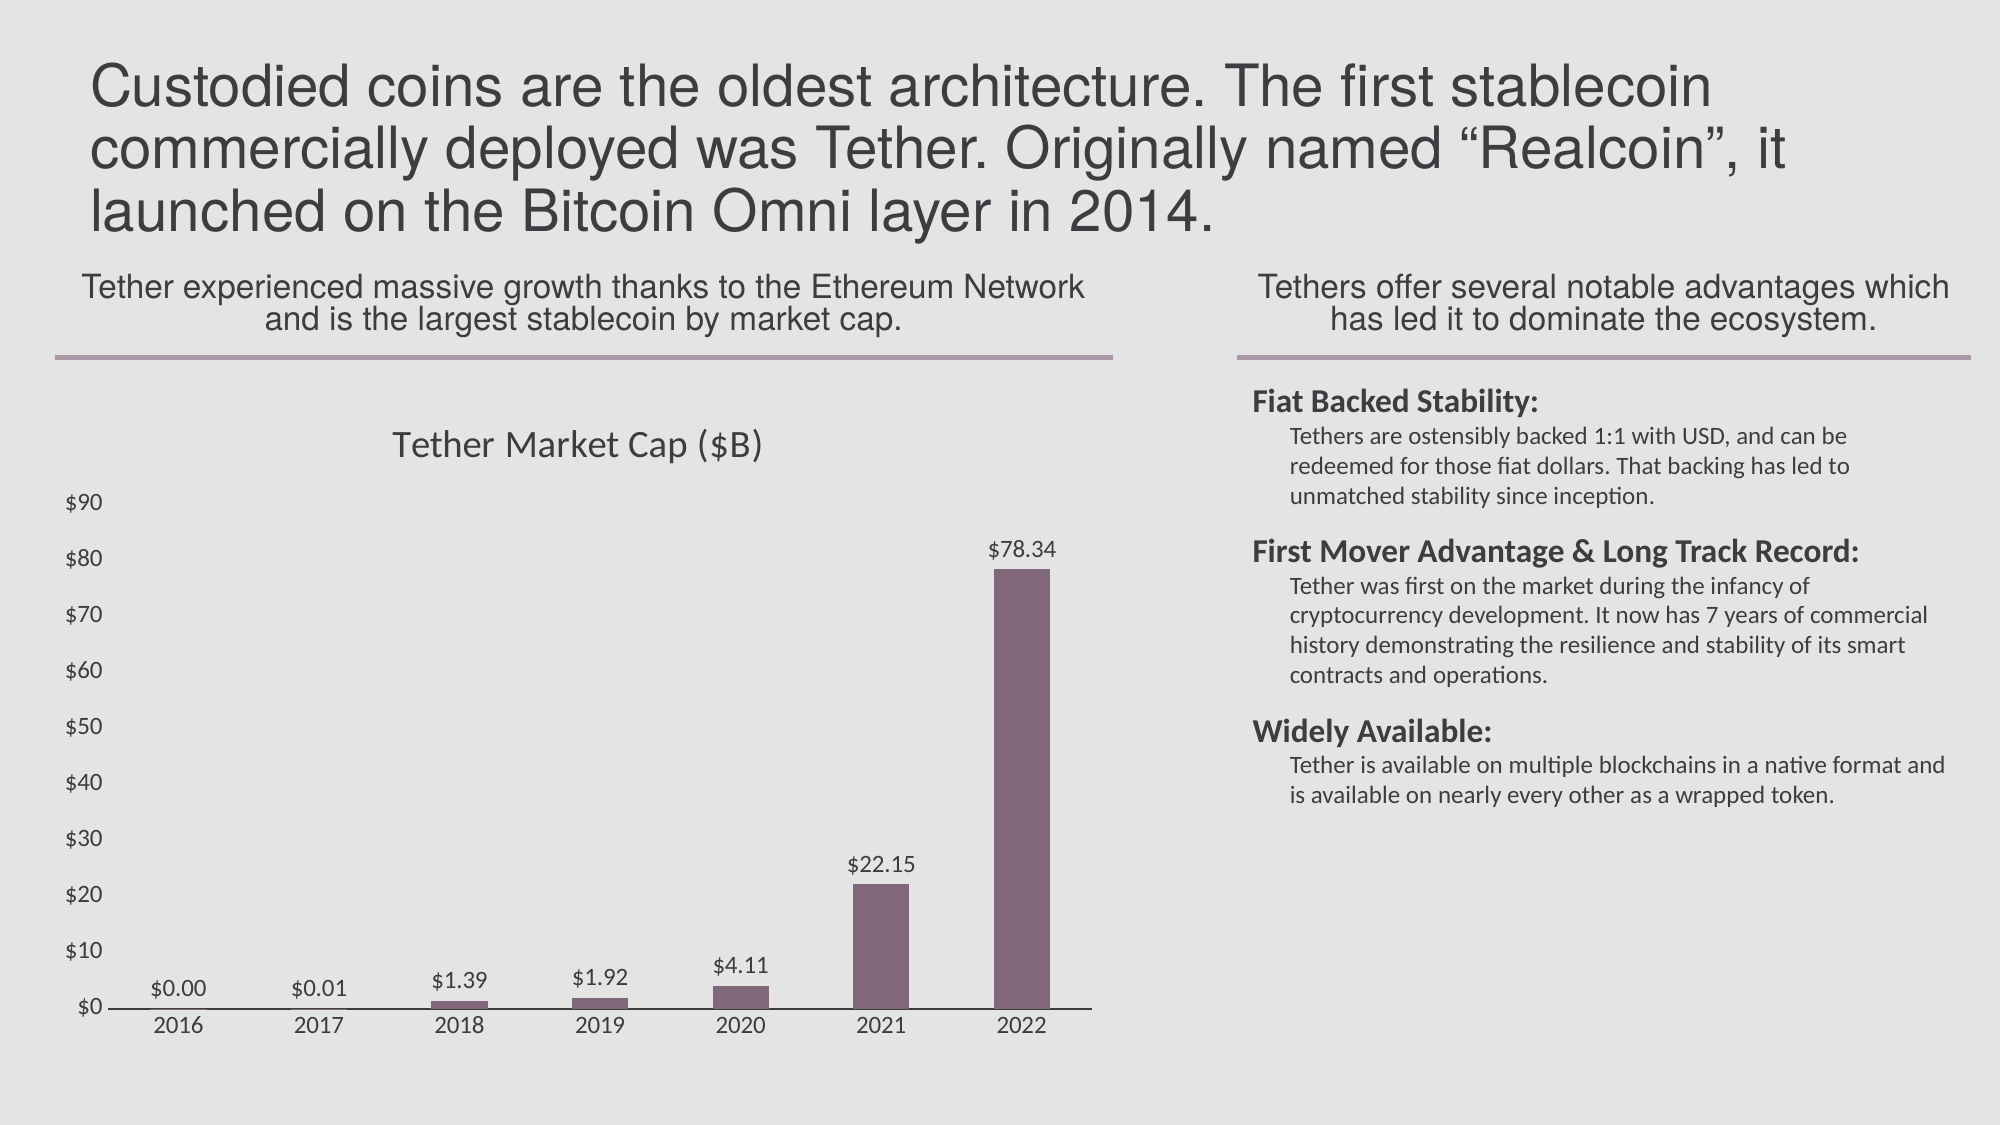

# Custodied coins are the oldest architecture. The first stablecoin commercially deployed was Tether. Originally named “Realcoin”, it launched on the Bitcoin Omni layer in 2014.
Tether experienced massive growth thanks to the Ethereum Network and is the largest stablecoin by market cap.
Tethers offer several notable advantages which has led it to dominate the ecosystem.
Fiat Backed Stability:
Tethers are ostensibly backed 1:1 with USD, and can be redeemed for those fiat dollars. That backing has led to unmatched stability since inception.

First Mover Advantage & Long Track Record:
Tether was first on the market during the infancy of cryptocurrency development. It now has 7 years of commercial history demonstrating the resilience and stability of its smart contracts and operations.

Widely Available:
Tether is available on multiple blockchains in a native format and is available on nearly every other as a wrapped token.

### Chart:

| Category | Tether Market Cap ($B) |
|---|---|
| 2016 | 0.001 |
| 2017 | 0.01 |
| 2018 | 1.39 |
| 2019 | 1.92 |
| 2020 | 4.11 |
| 2021 | 22.15 |
| 2022 | 78.34 |